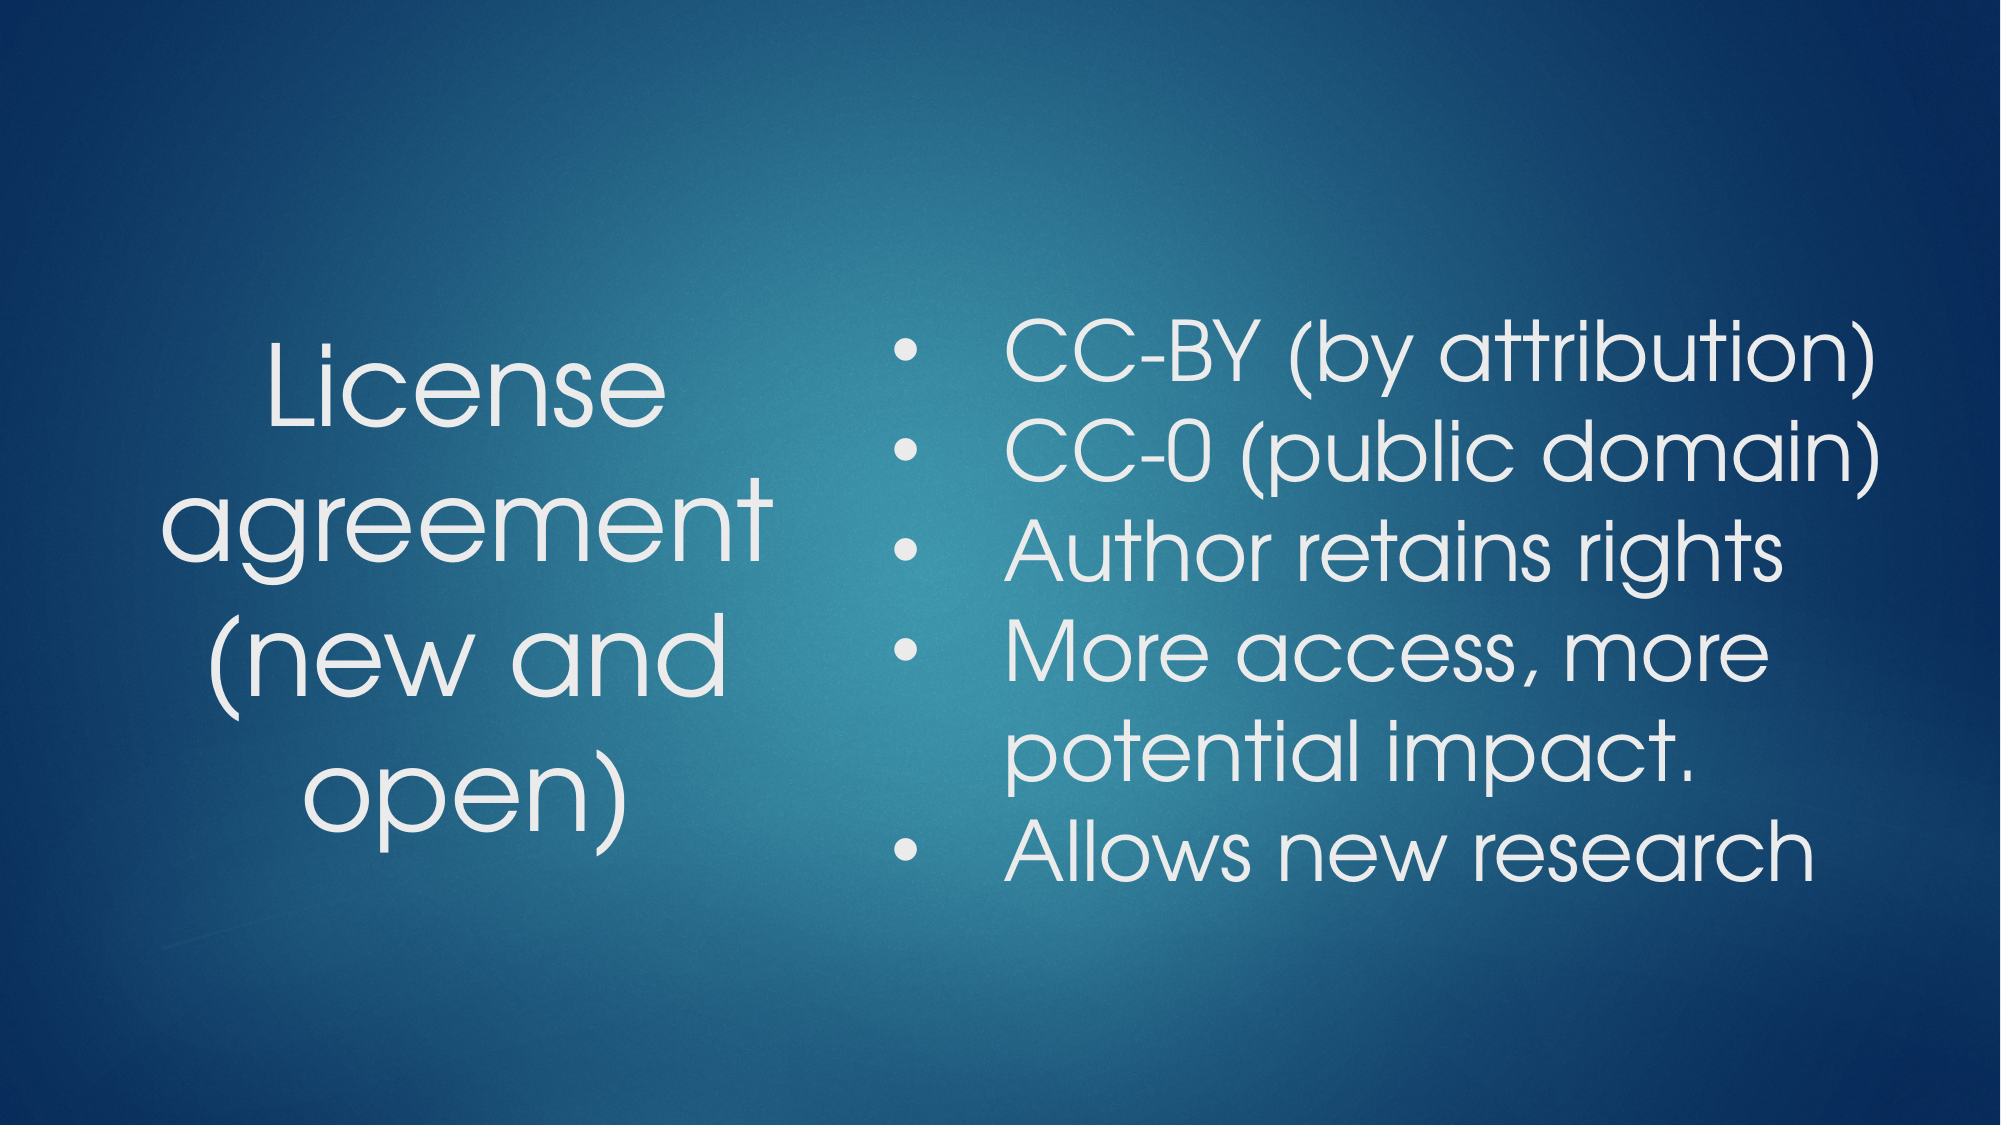

CC-BY (by attribution)
CC-0 (public domain)
Author retains rights
More access, more potential impact.
Allows new research
# License agreement (new and open)